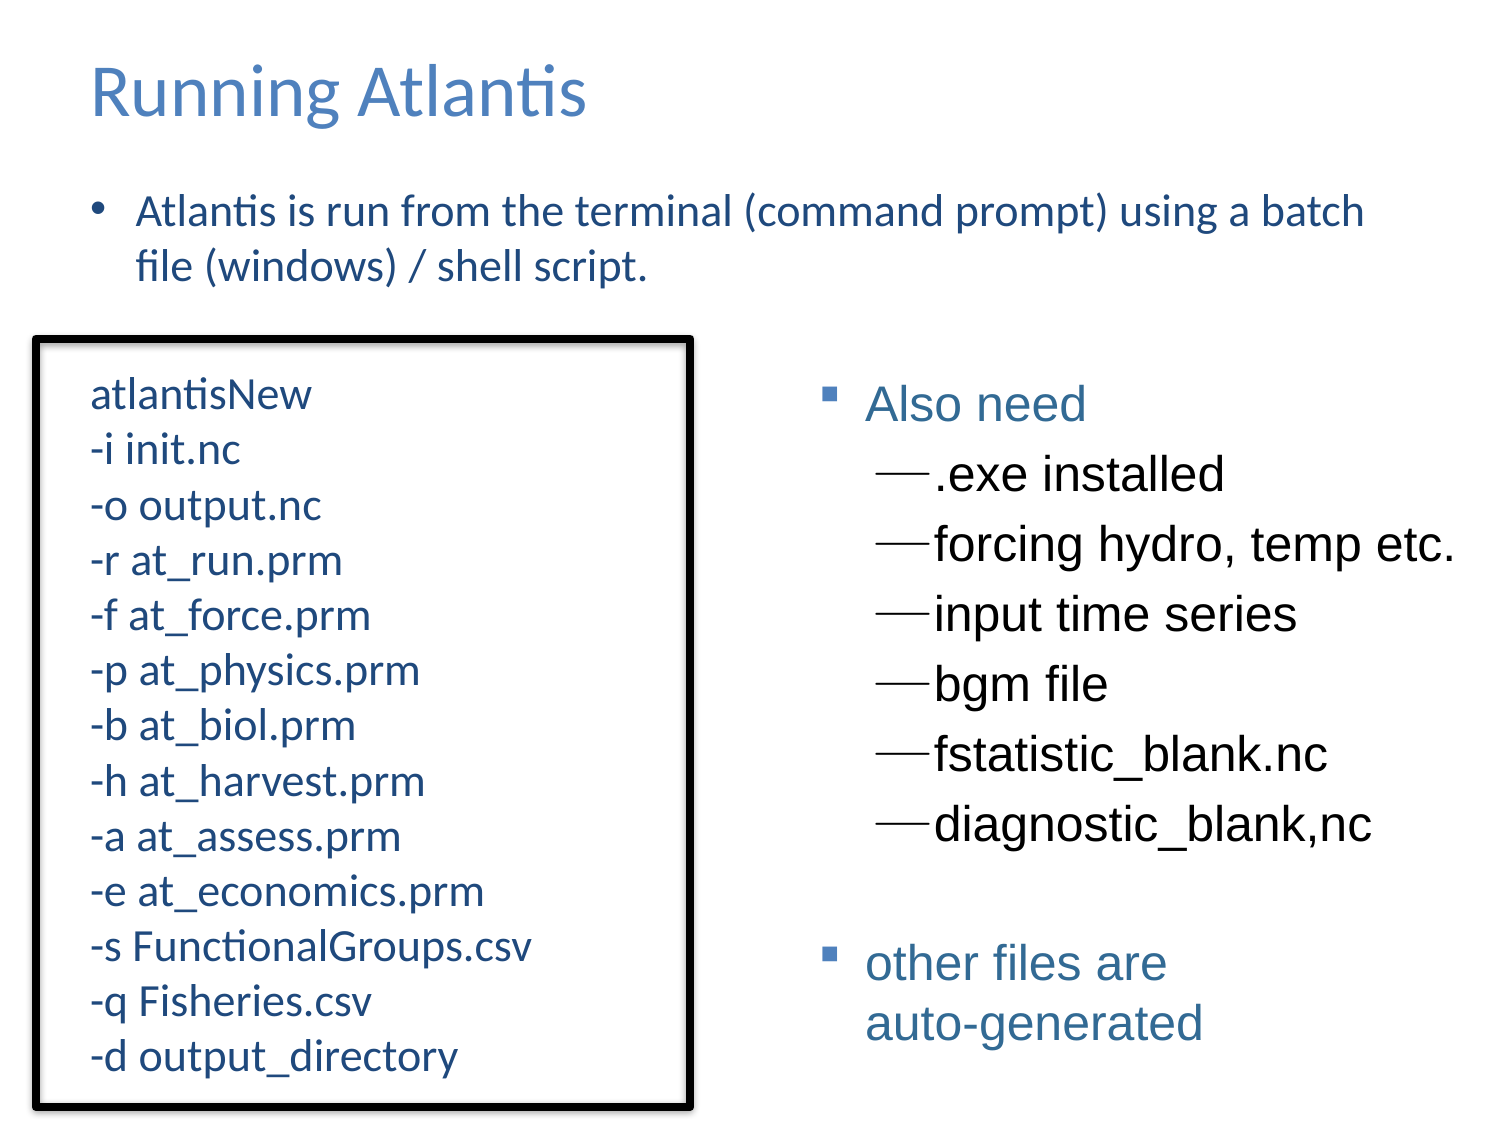

# Running Atlantis
Atlantis is run from the terminal (command prompt) using a batch file (windows) / shell script.

atlantisNew
-i init.nc
-o output.nc
-r at_run.prm
-f at_force.prm
-p at_physics.prm
-b at_biol.prm
-h at_harvest.prm
-a at_assess.prm
-e at_economics.prm
-s FunctionalGroups.csv
-q Fisheries.csv
-d output_directory

Also need
.exe installed
forcing hydro, temp etc.
input time series
bgm file
fstatistic_blank.nc
diagnostic_blank,nc

other files are
auto-generated